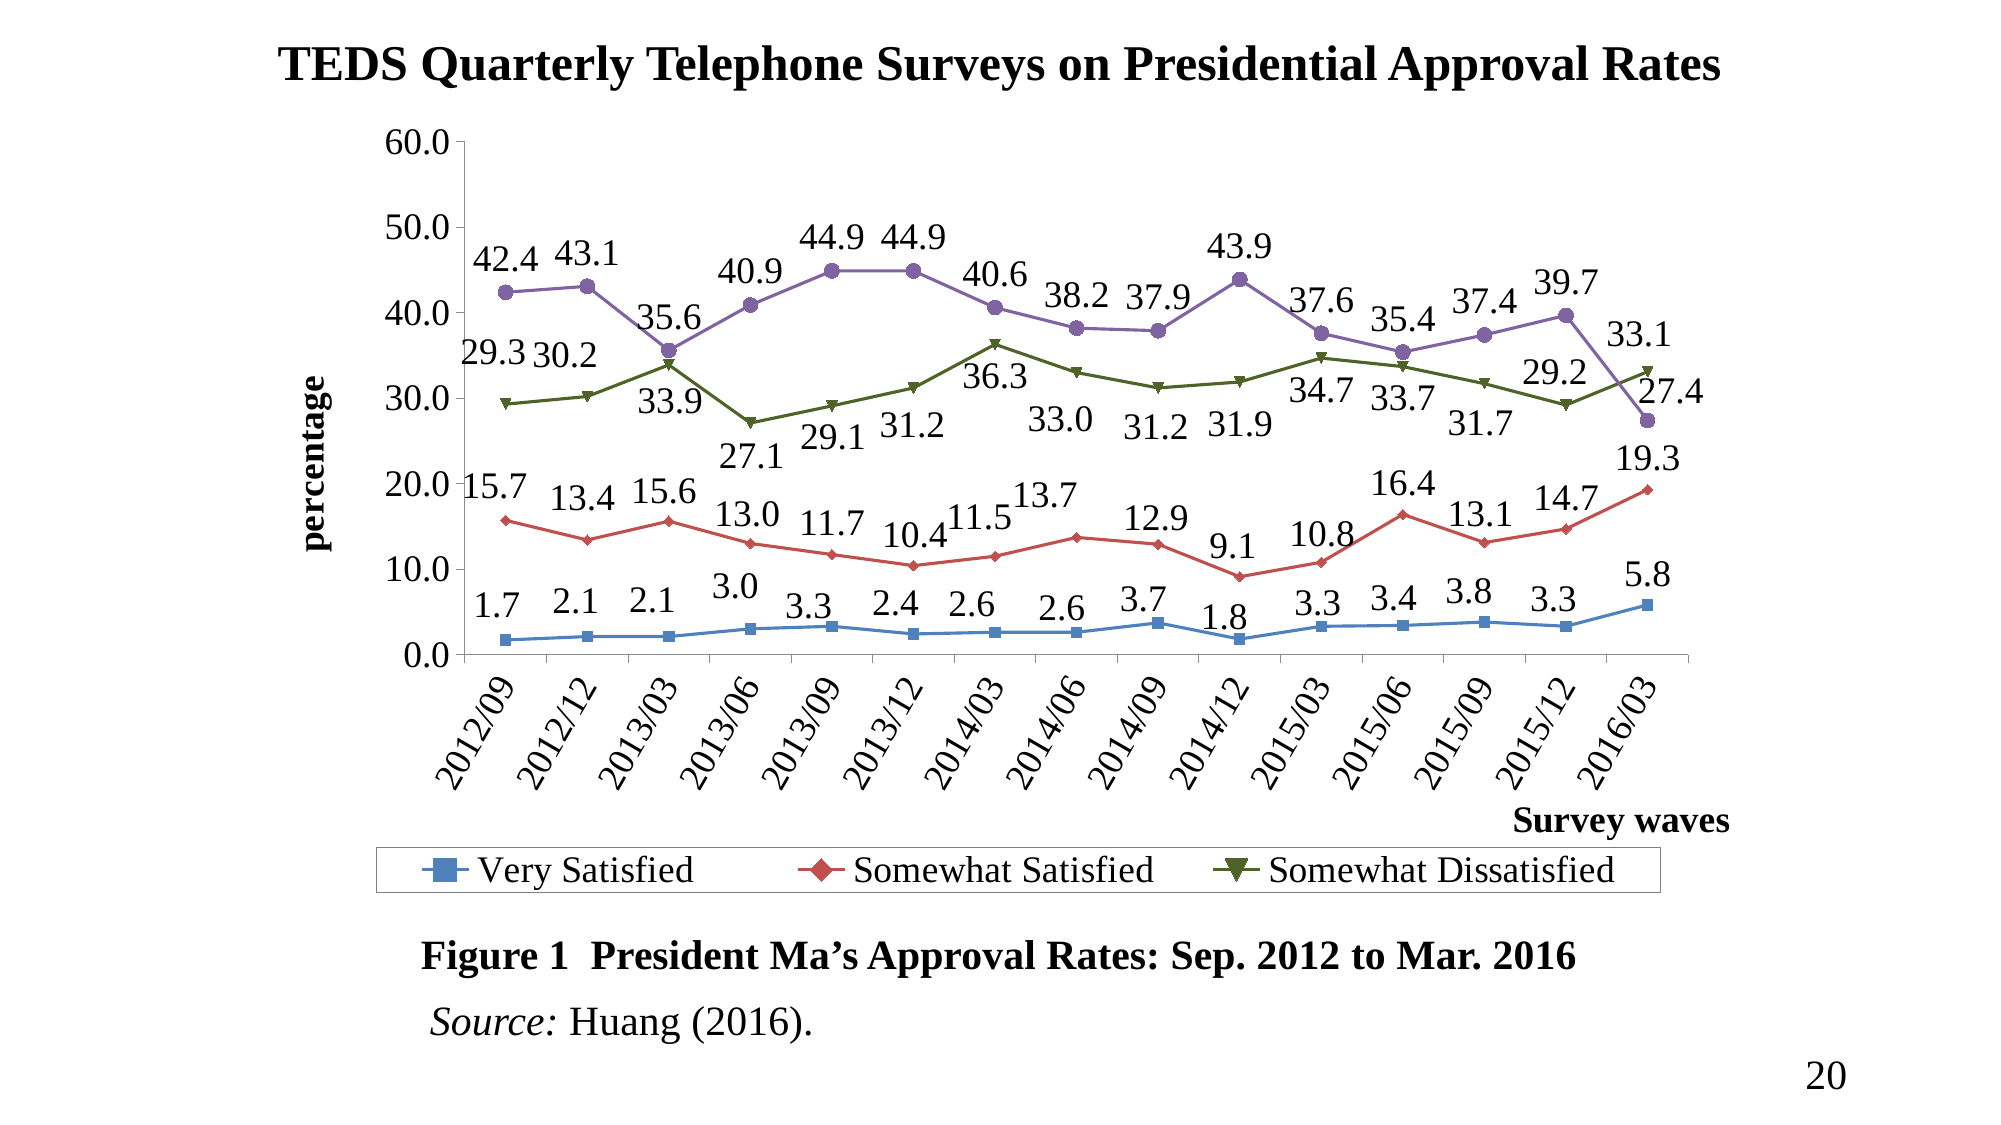

TEDS Quarterly Telephone Surveys on Presidential Approval Rates

### Chart

| Category | Very Satisfied | Somewhat Satisfied | Somewhat Dissatisfied | Very Dissatisfied |
|---|---|---|---|---|
| 2012/09 | 1.7 | 15.7 | 29.3 | 42.4 |
| 2012/12 | 2.1 | 13.4 | 30.2 | 43.1 |
| 2013/03 | 2.1 | 15.6 | 33.9 | 35.6 |
| 2013/06 | 3.0 | 13.0 | 27.1 | 40.9 |
| 2013/09 | 3.3 | 11.7 | 29.1 | 44.9 |
| 2013/12 | 2.4 | 10.4 | 31.2 | 44.9 |
| 2014/03 | 2.6 | 11.5 | 36.3 | 40.6 |
| 2014/06 | 2.6 | 13.7 | 33.0 | 38.2 |
| 2014/09 | 3.7 | 12.9 | 31.2 | 37.9 |
| 2014/12 | 1.8 | 9.1 | 31.9 | 43.9 |
| 2015/03 | 3.3 | 10.8 | 34.7 | 37.6 |
| 2015/06 | 3.4 | 16.4 | 33.7 | 35.4 |
| 2015/09 | 3.8 | 13.1 | 31.7 | 37.4 |
| 2015/12 | 3.3 | 14.7 | 29.2 | 39.7 |
| 2016/03 | 5.8 | 19.3 | 33.1 | 27.4 |
Figure 1  President Ma’s Approval Rates: Sep. 2012 to Mar. 2016
Source: Huang (2016).
20